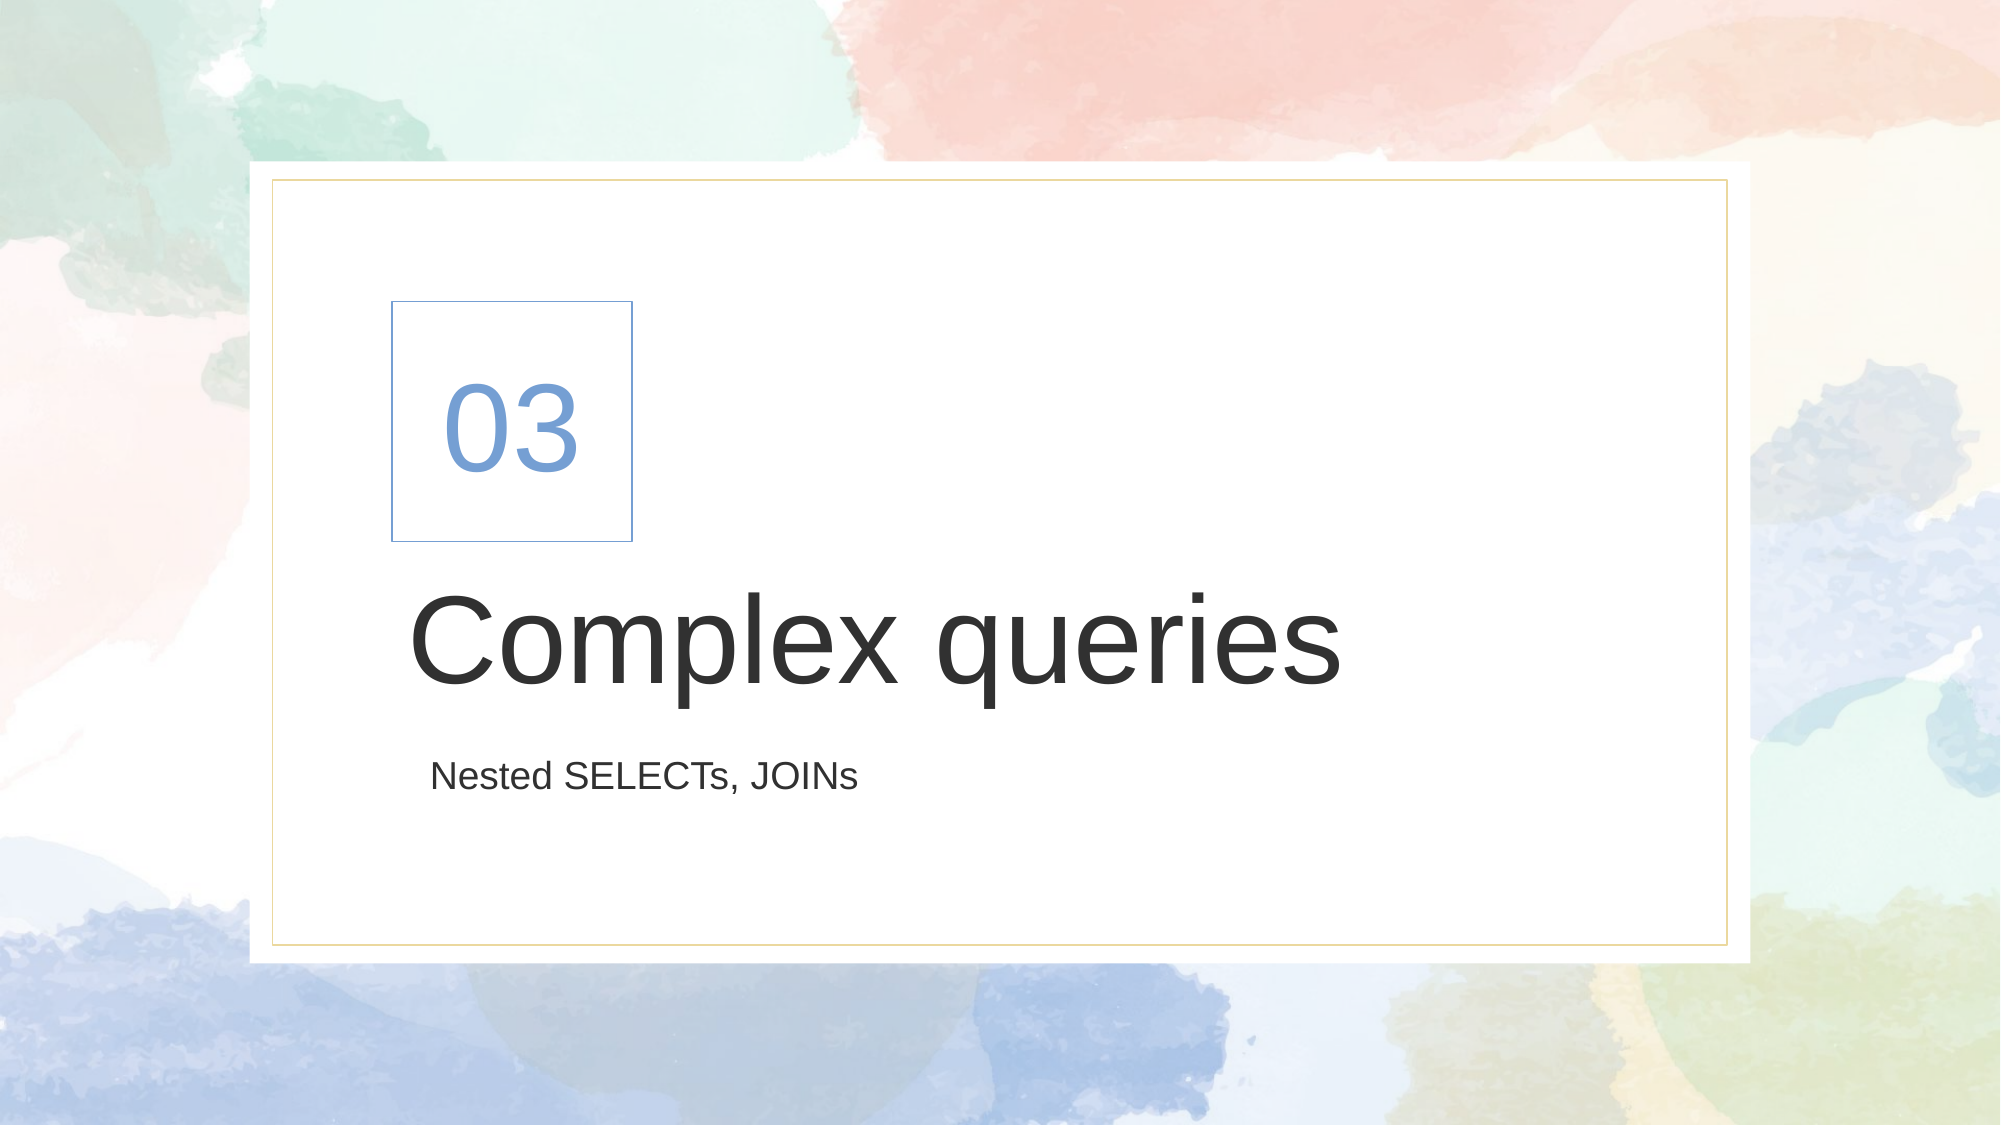

03
# Complex queries
Nested SELECTs, JOINs